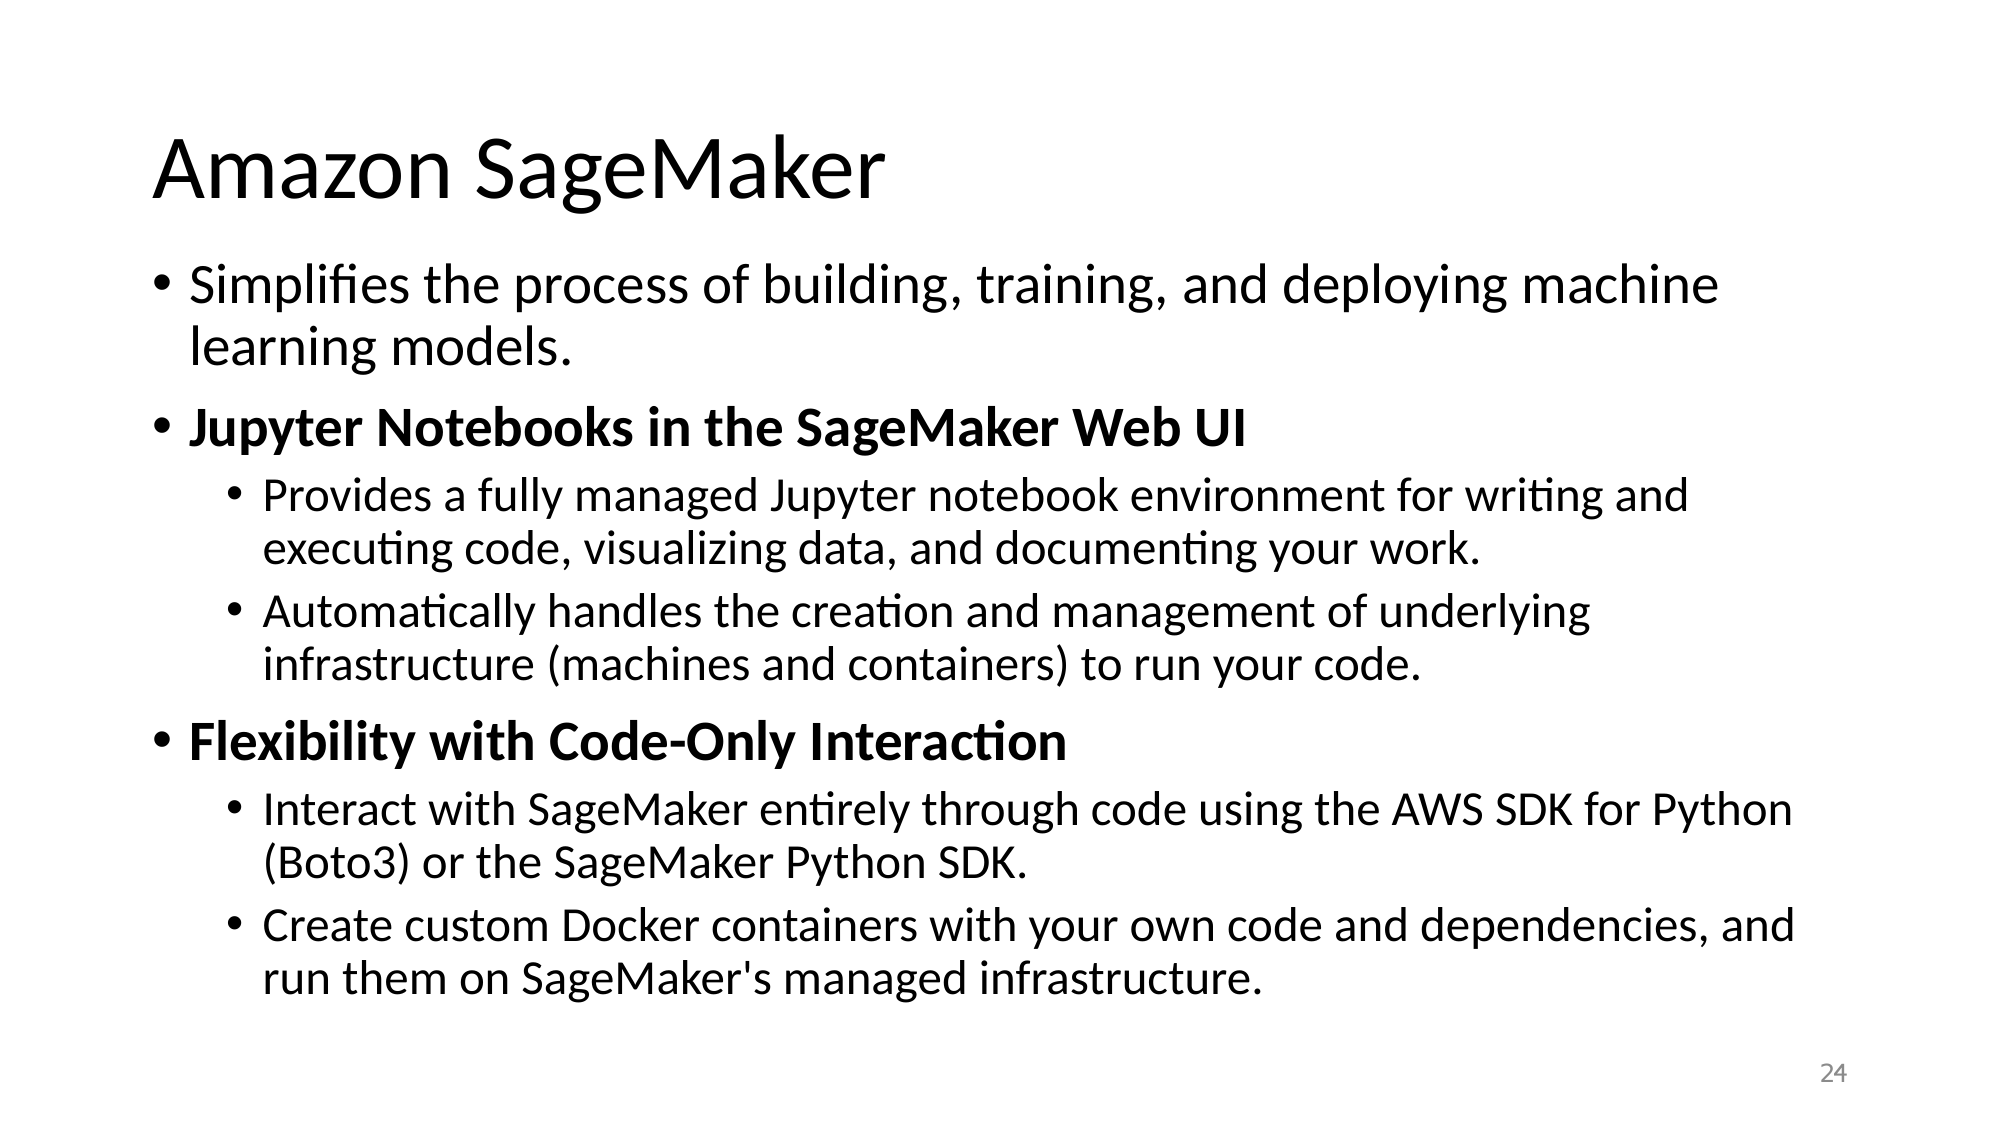

# Amazon SageMaker
Simplifies the process of building, training, and deploying machine learning models.
Jupyter Notebooks in the SageMaker Web UI
Provides a fully managed Jupyter notebook environment for writing and executing code, visualizing data, and documenting your work.
Automatically handles the creation and management of underlying infrastructure (machines and containers) to run your code.
Flexibility with Code-Only Interaction
Interact with SageMaker entirely through code using the AWS SDK for Python (Boto3) or the SageMaker Python SDK.
Create custom Docker containers with your own code and dependencies, and run them on SageMaker's managed infrastructure.
24